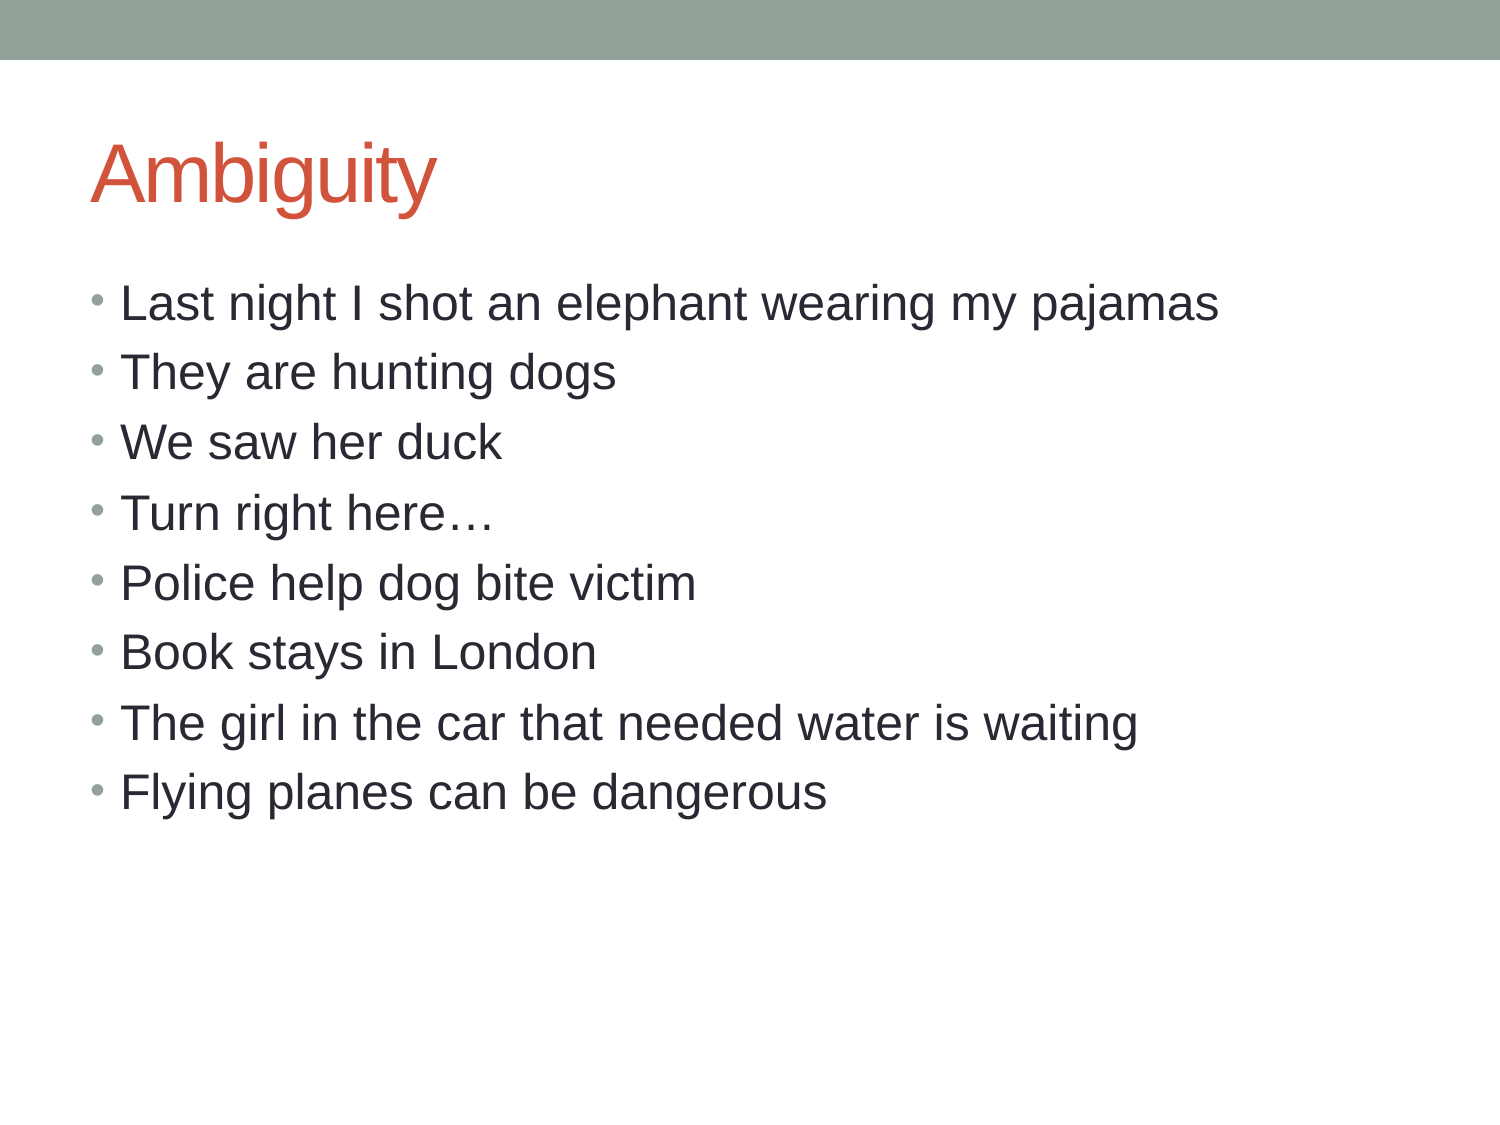

# Ambiguity
Last night I shot an elephant wearing my pajamas
They are hunting dogs
We saw her duck
Turn right here…
Police help dog bite victim
Book stays in London
The girl in the car that needed water is waiting
Flying planes can be dangerous